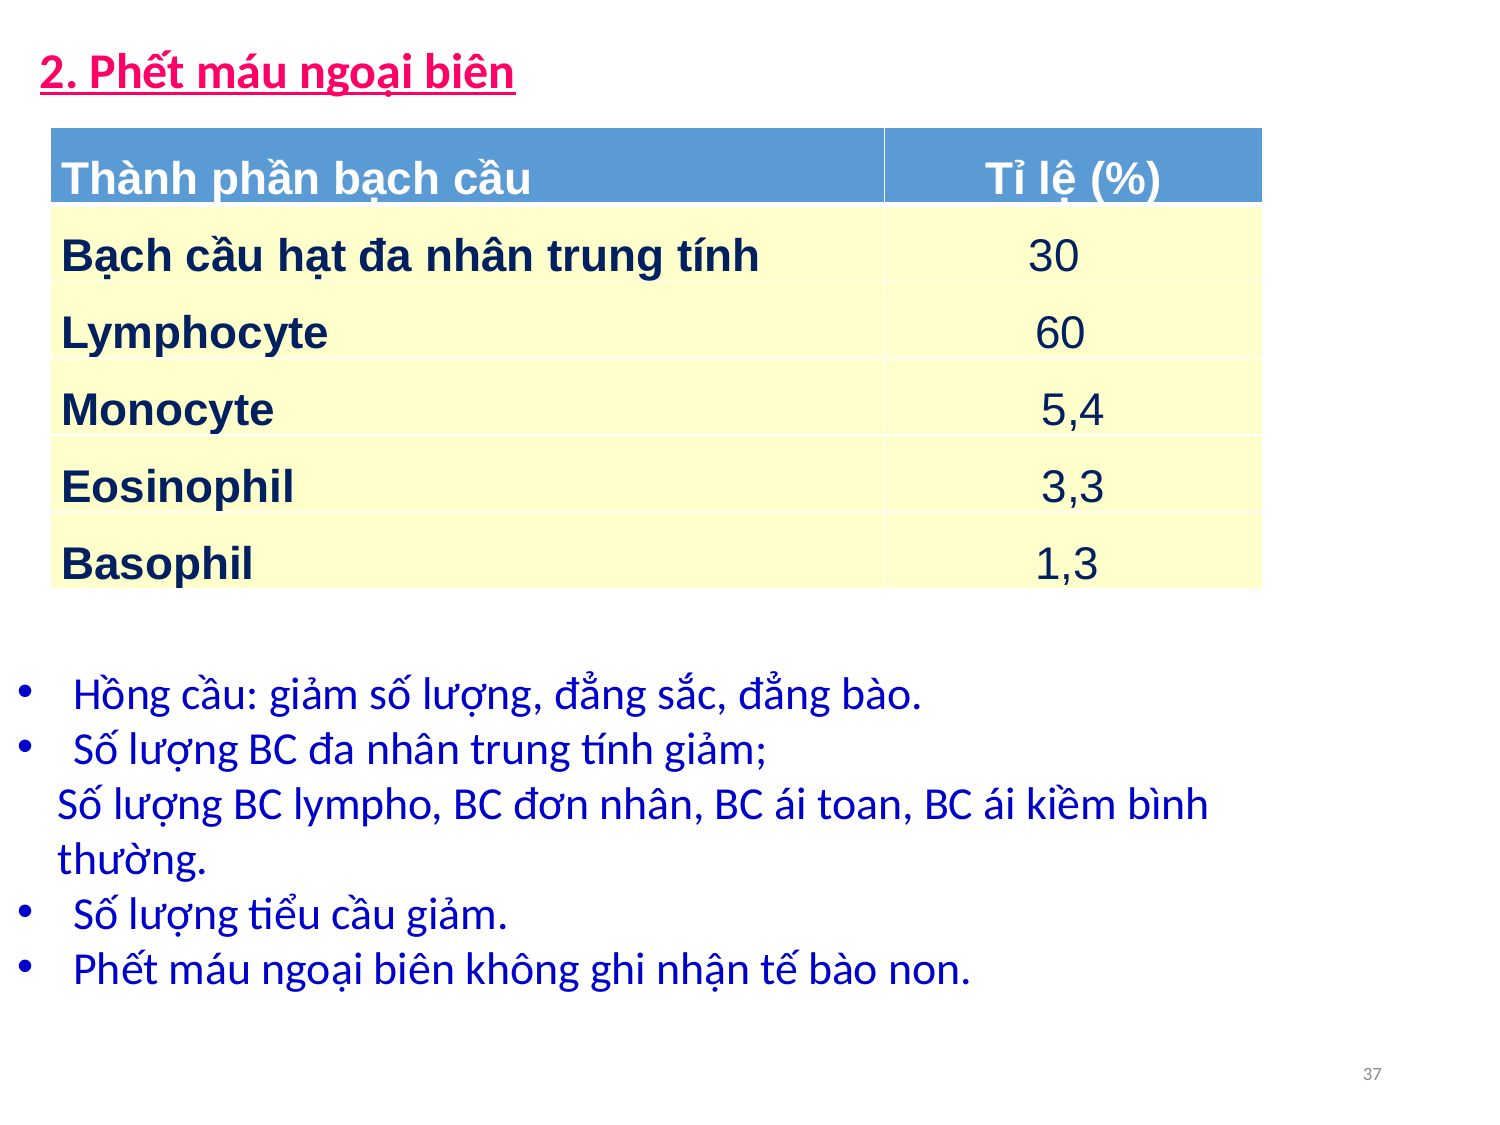

2. Phết máu ngoại biên

| Thành phần bạch cầu | Tỉ lệ (%) |
| --- | --- |
| Bạch cầu hạt đa nhân trung tính | 30 |
| Lymphocyte | 60 |
| Monocyte | 5,4 |
| Eosinophil | 3,3 |
| Basophil | 1,3 |
Hồng cầu: giảm số lượng, đẳng sắc, đẳng bào.
Số lượng BC đa nhân trung tính giảm;
    Số lượng BC lympho, BC đơn nhân, BC ái toan, BC ái kiềm bình
    thường.
Số lượng tiểu cầu giảm.
Phết máu ngoại biên không ghi nhận tế bào non.
37